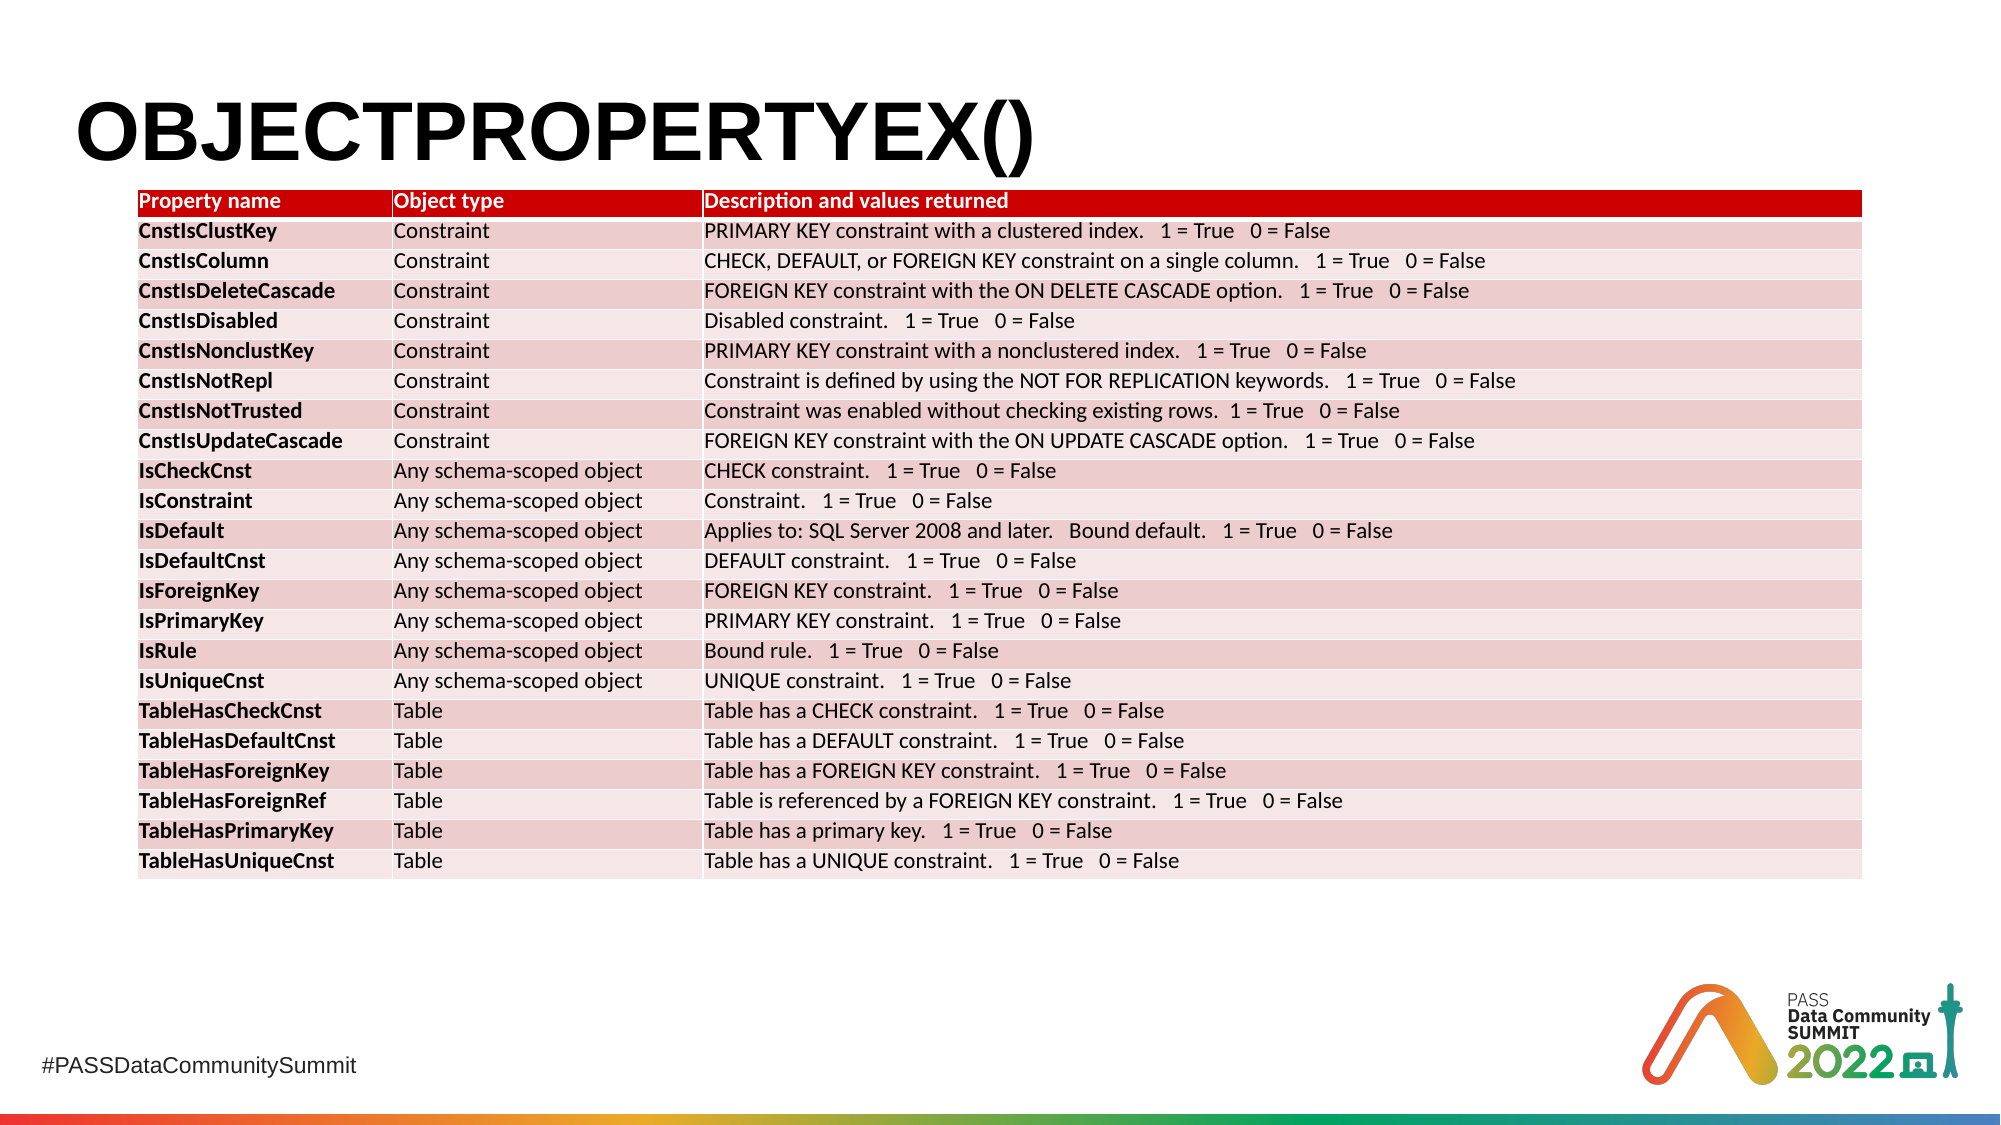

# OBJECTPROPERTYEX()
| Property name | Object type | Description and values returned |
| --- | --- | --- |
| CnstIsClustKey | Constraint | PRIMARY KEY constraint with a clustered index. 1 = True 0 = False |
| CnstIsColumn | Constraint | CHECK, DEFAULT, or FOREIGN KEY constraint on a single column. 1 = True 0 = False |
| CnstIsDeleteCascade | Constraint | FOREIGN KEY constraint with the ON DELETE CASCADE option. 1 = True 0 = False |
| CnstIsDisabled | Constraint | Disabled constraint. 1 = True 0 = False |
| CnstIsNonclustKey | Constraint | PRIMARY KEY constraint with a nonclustered index. 1 = True 0 = False |
| CnstIsNotRepl | Constraint | Constraint is defined by using the NOT FOR REPLICATION keywords. 1 = True 0 = False |
| CnstIsNotTrusted | Constraint | Constraint was enabled without checking existing rows. 1 = True 0 = False |
| CnstIsUpdateCascade | Constraint | FOREIGN KEY constraint with the ON UPDATE CASCADE option. 1 = True 0 = False |
| IsCheckCnst | Any schema-scoped object | CHECK constraint. 1 = True 0 = False |
| IsConstraint | Any schema-scoped object | Constraint. 1 = True 0 = False |
| IsDefault | Any schema-scoped object | Applies to: SQL Server 2008 and later. Bound default. 1 = True 0 = False |
| IsDefaultCnst | Any schema-scoped object | DEFAULT constraint. 1 = True 0 = False |
| IsForeignKey | Any schema-scoped object | FOREIGN KEY constraint. 1 = True 0 = False |
| IsPrimaryKey | Any schema-scoped object | PRIMARY KEY constraint. 1 = True 0 = False |
| IsRule | Any schema-scoped object | Bound rule. 1 = True 0 = False |
| IsUniqueCnst | Any schema-scoped object | UNIQUE constraint. 1 = True 0 = False |
| TableHasCheckCnst | Table | Table has a CHECK constraint. 1 = True 0 = False |
| TableHasDefaultCnst | Table | Table has a DEFAULT constraint. 1 = True 0 = False |
| TableHasForeignKey | Table | Table has a FOREIGN KEY constraint. 1 = True 0 = False |
| TableHasForeignRef | Table | Table is referenced by a FOREIGN KEY constraint. 1 = True 0 = False |
| TableHasPrimaryKey | Table | Table has a primary key. 1 = True 0 = False |
| TableHasUniqueCnst | Table | Table has a UNIQUE constraint. 1 = True 0 = False |